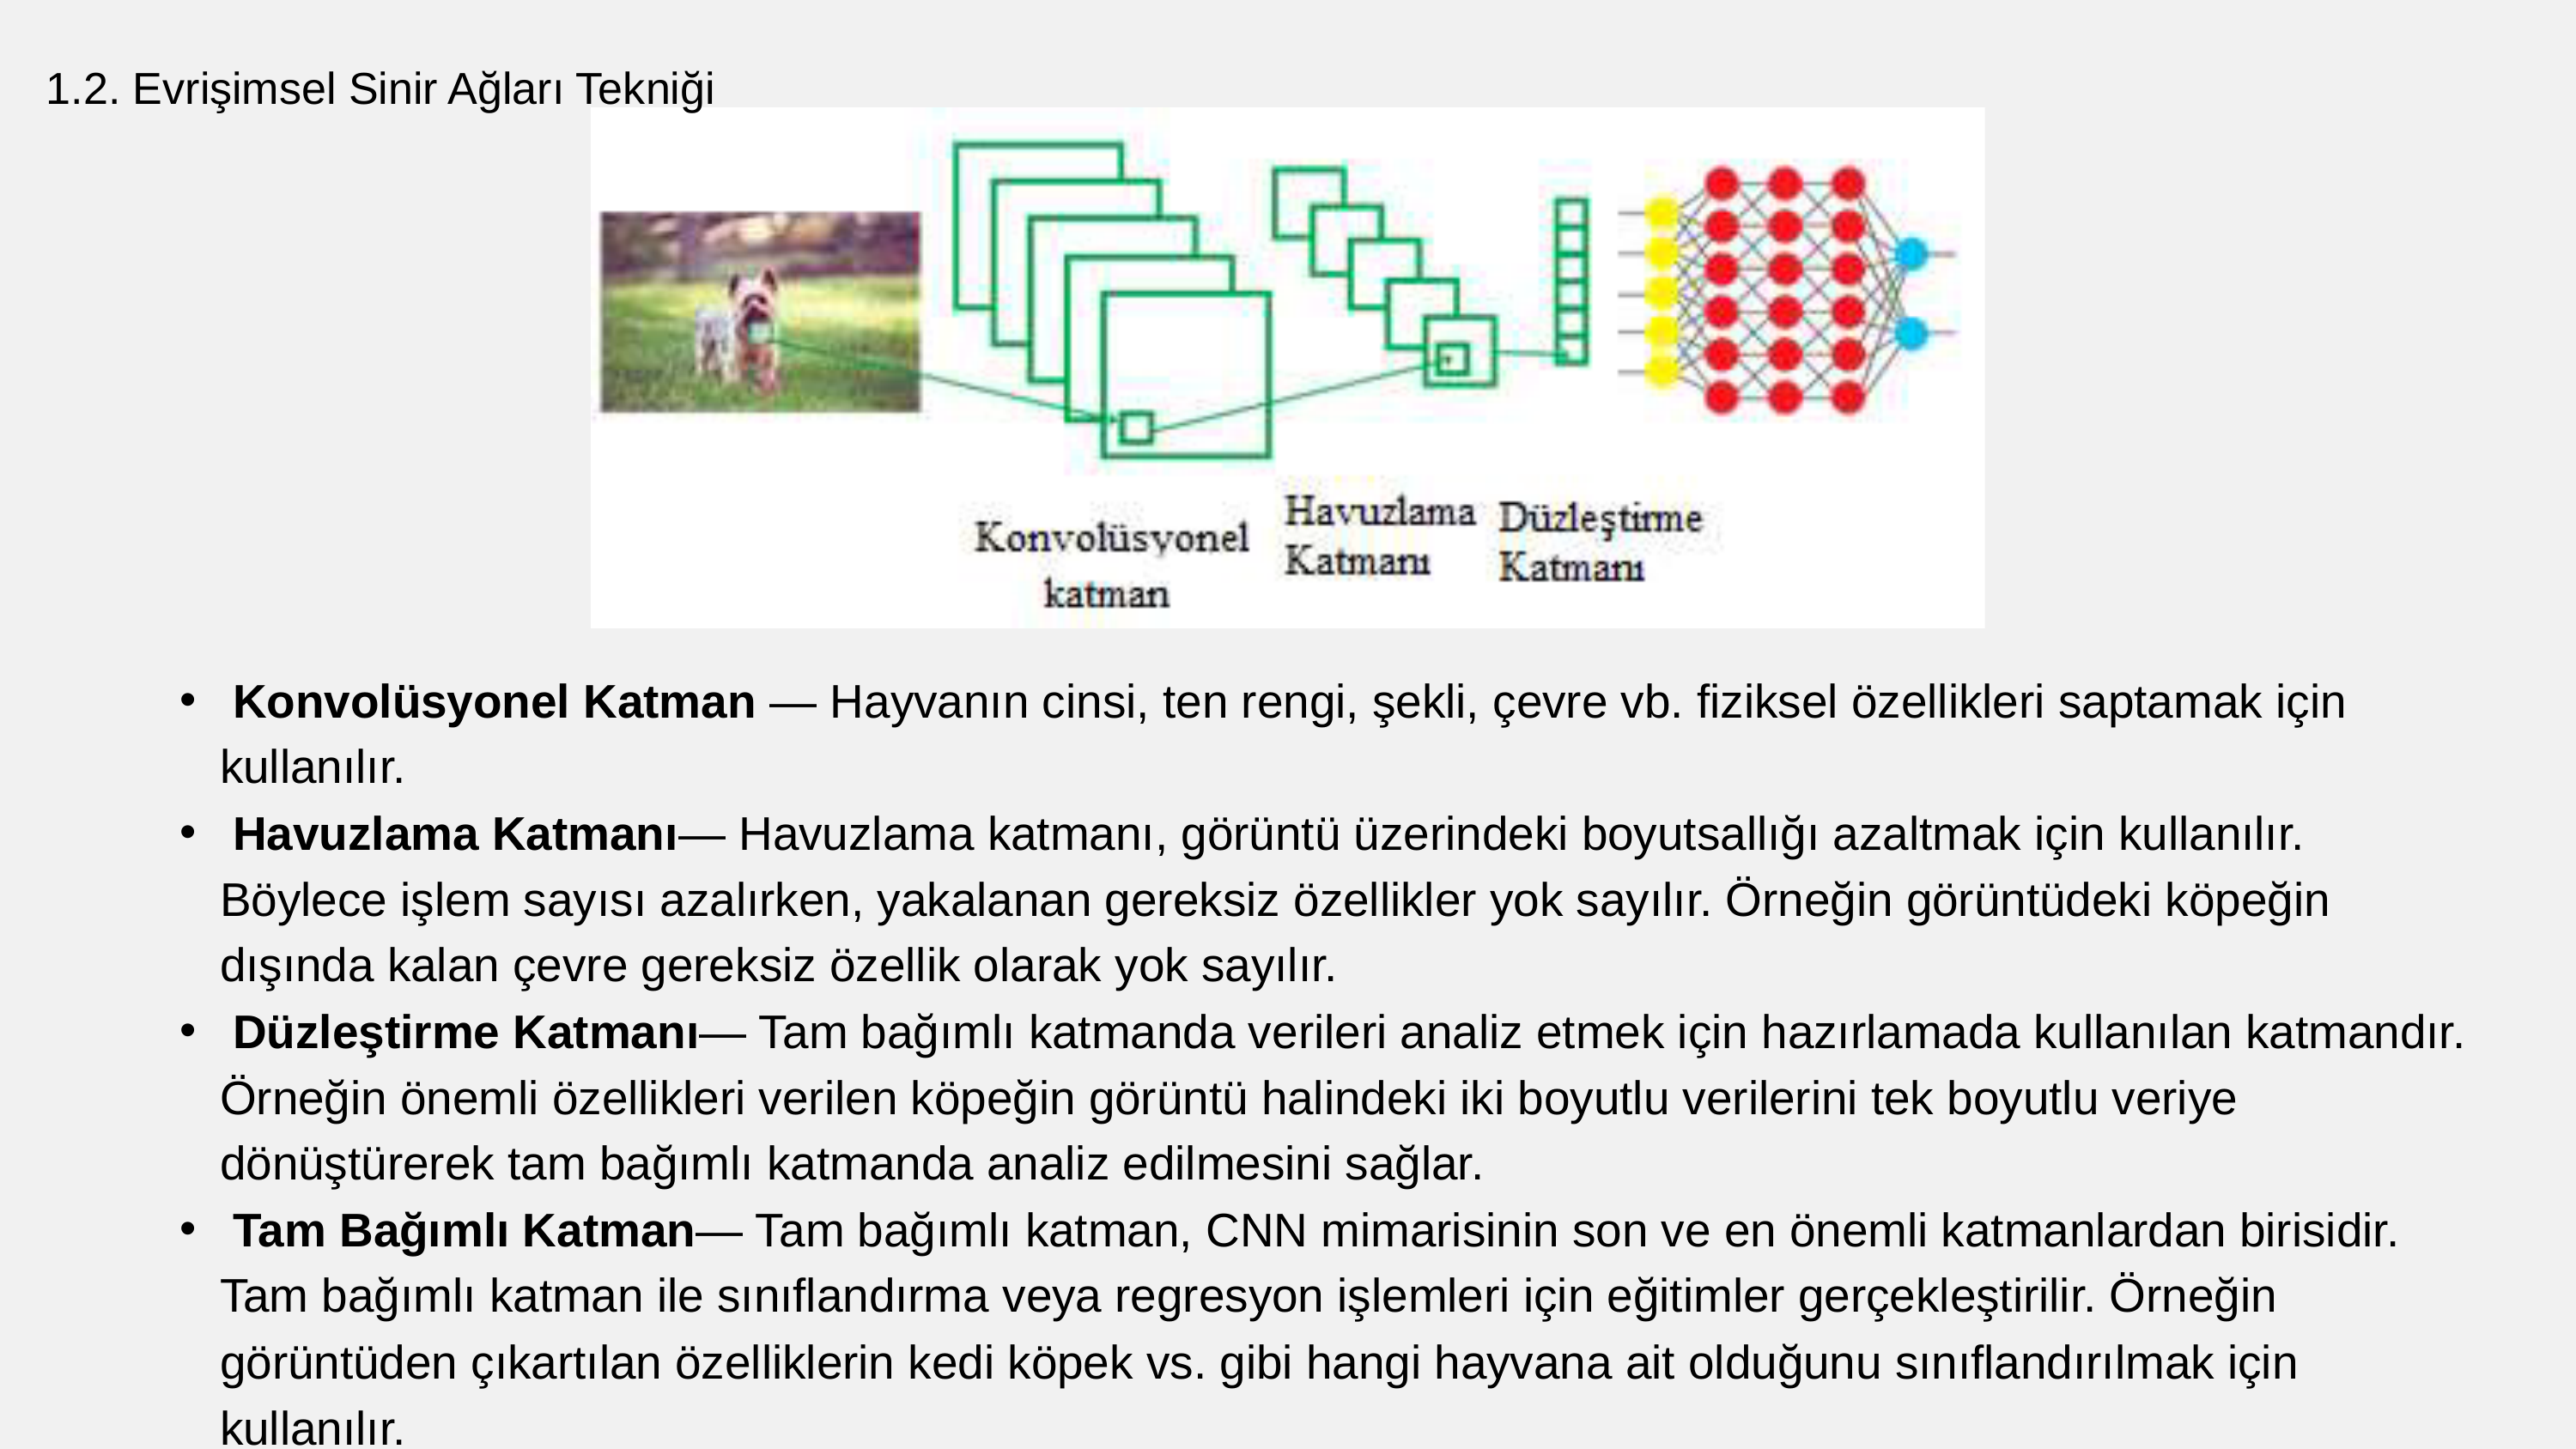

1.2. Evrişimsel Sinir Ağları Tekniği

 Konvolüsyonel Katman — Hayvanın cinsi, ten rengi, şekli, çevre vb. fiziksel özellikleri saptamak için kullanılır.
 Havuzlama Katmanı— Havuzlama katmanı, görüntü üzerindeki boyutsallığı azaltmak için kullanılır. Böylece işlem sayısı azalırken, yakalanan gereksiz özellikler yok sayılır. Örneğin görüntüdeki köpeğin dışında kalan çevre gereksiz özellik olarak yok sayılır.
 Düzleştirme Katmanı— Tam bağımlı katmanda verileri analiz etmek için hazırlamada kullanılan katmandır. Örneğin önemli özellikleri verilen köpeğin görüntü halindeki iki boyutlu verilerini tek boyutlu veriye dönüştürerek tam bağımlı katmanda analiz edilmesini sağlar.
 Tam Bağımlı Katman— Tam bağımlı katman, CNN mimarisinin son ve en önemli katmanlardan birisidir. Tam bağımlı katman ile sınıflandırma veya regresyon işlemleri için eğitimler gerçekleştirilir. Örneğin görüntüden çıkartılan özelliklerin kedi köpek vs. gibi hangi hayvana ait olduğunu sınıflandırılmak için kullanılır.